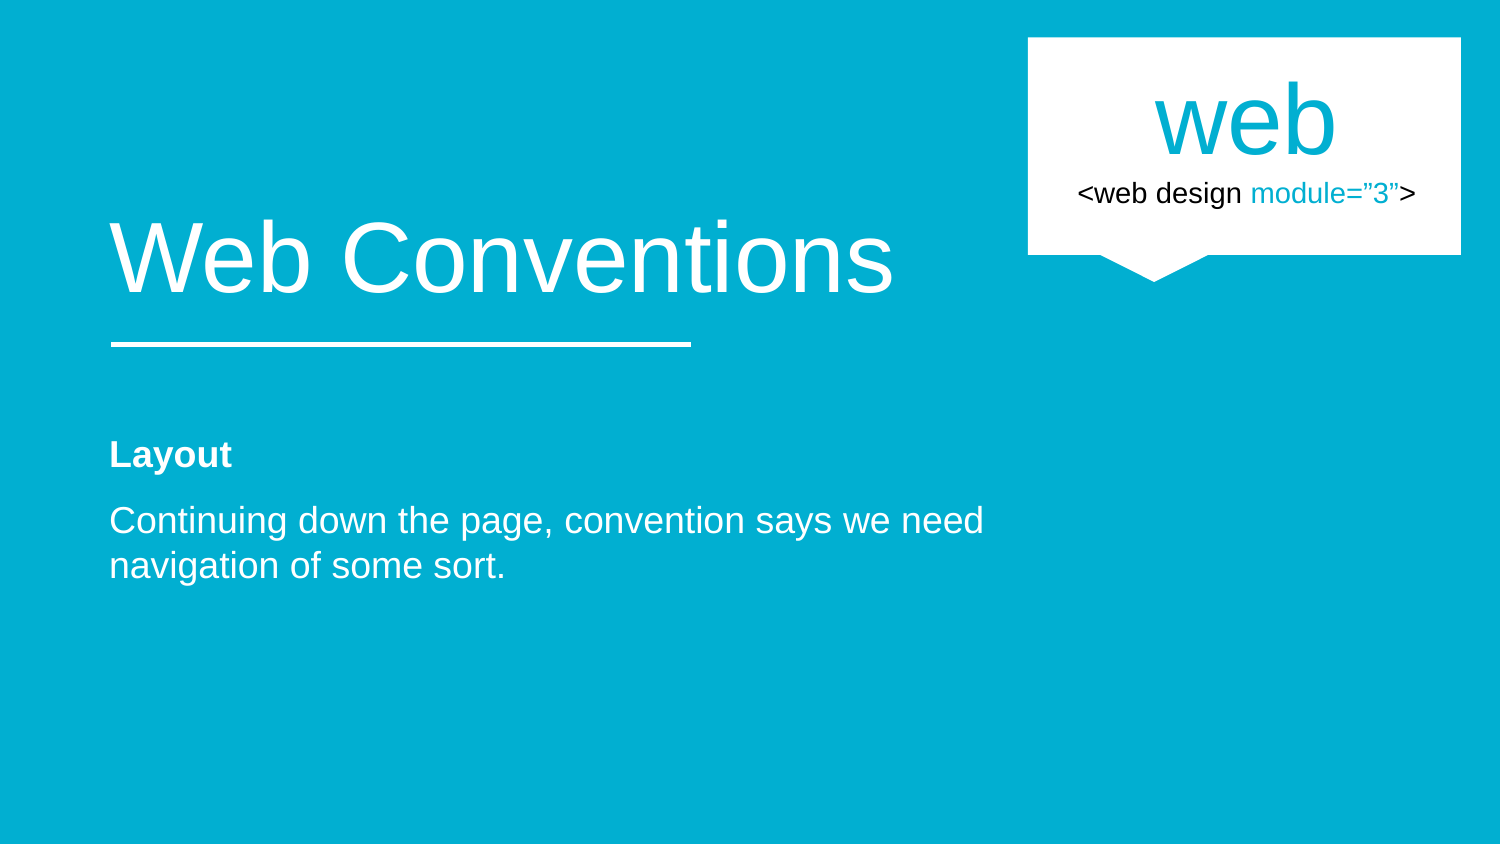

web
<web design module=”3”>
Web Conventions
Layout
Continuing down the page, convention says we need navigation of some sort.